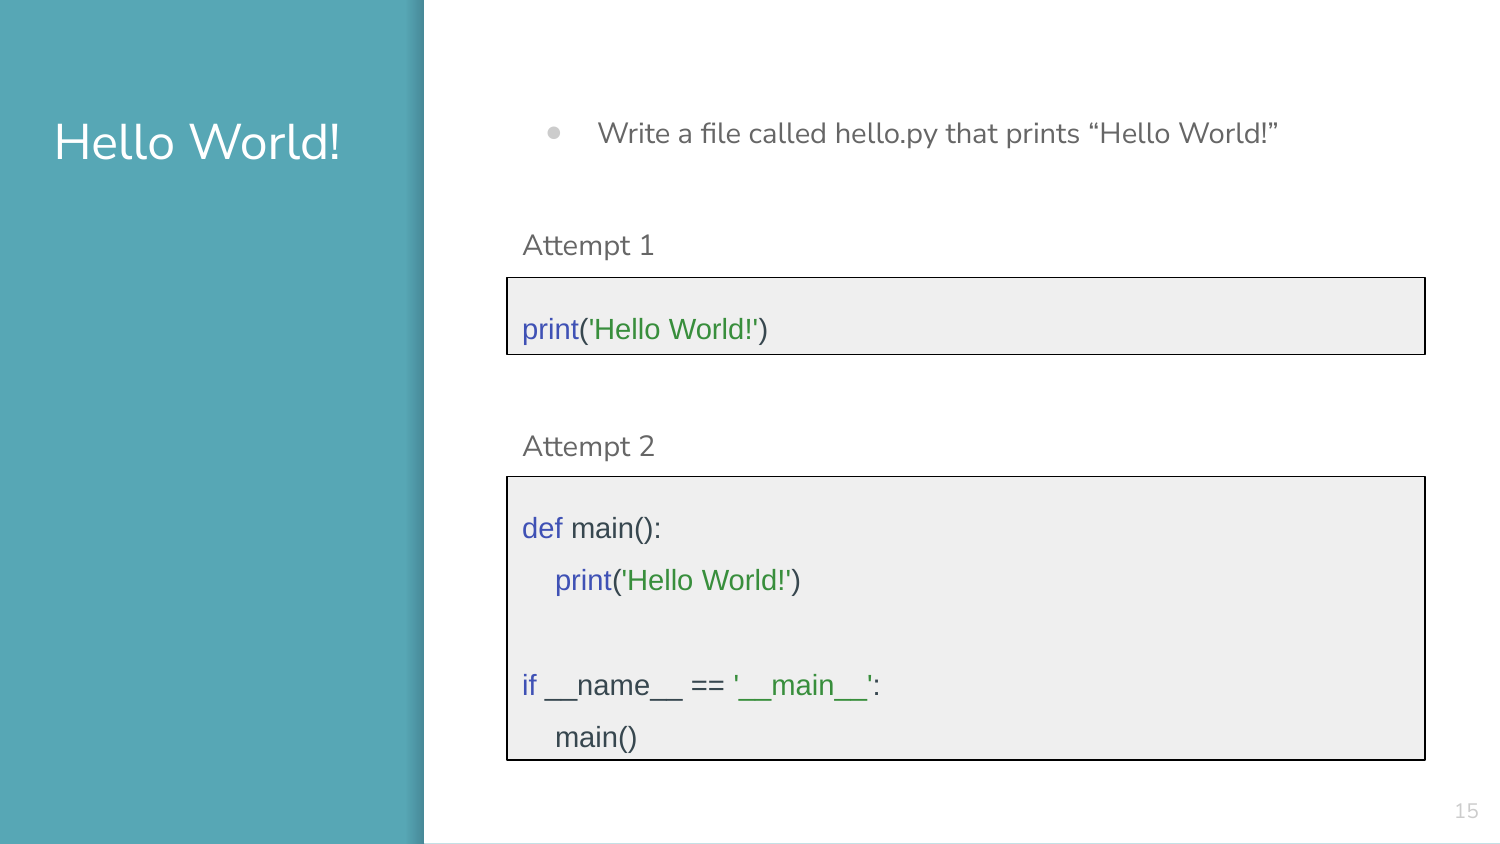

# Hello World!
Write a file called hello.py that prints “Hello World!”

Attempt 1
print('Hello World!')
Attempt 2
def main():
    print('Hello World!')

if __name__ == '__main__':
    main()

15